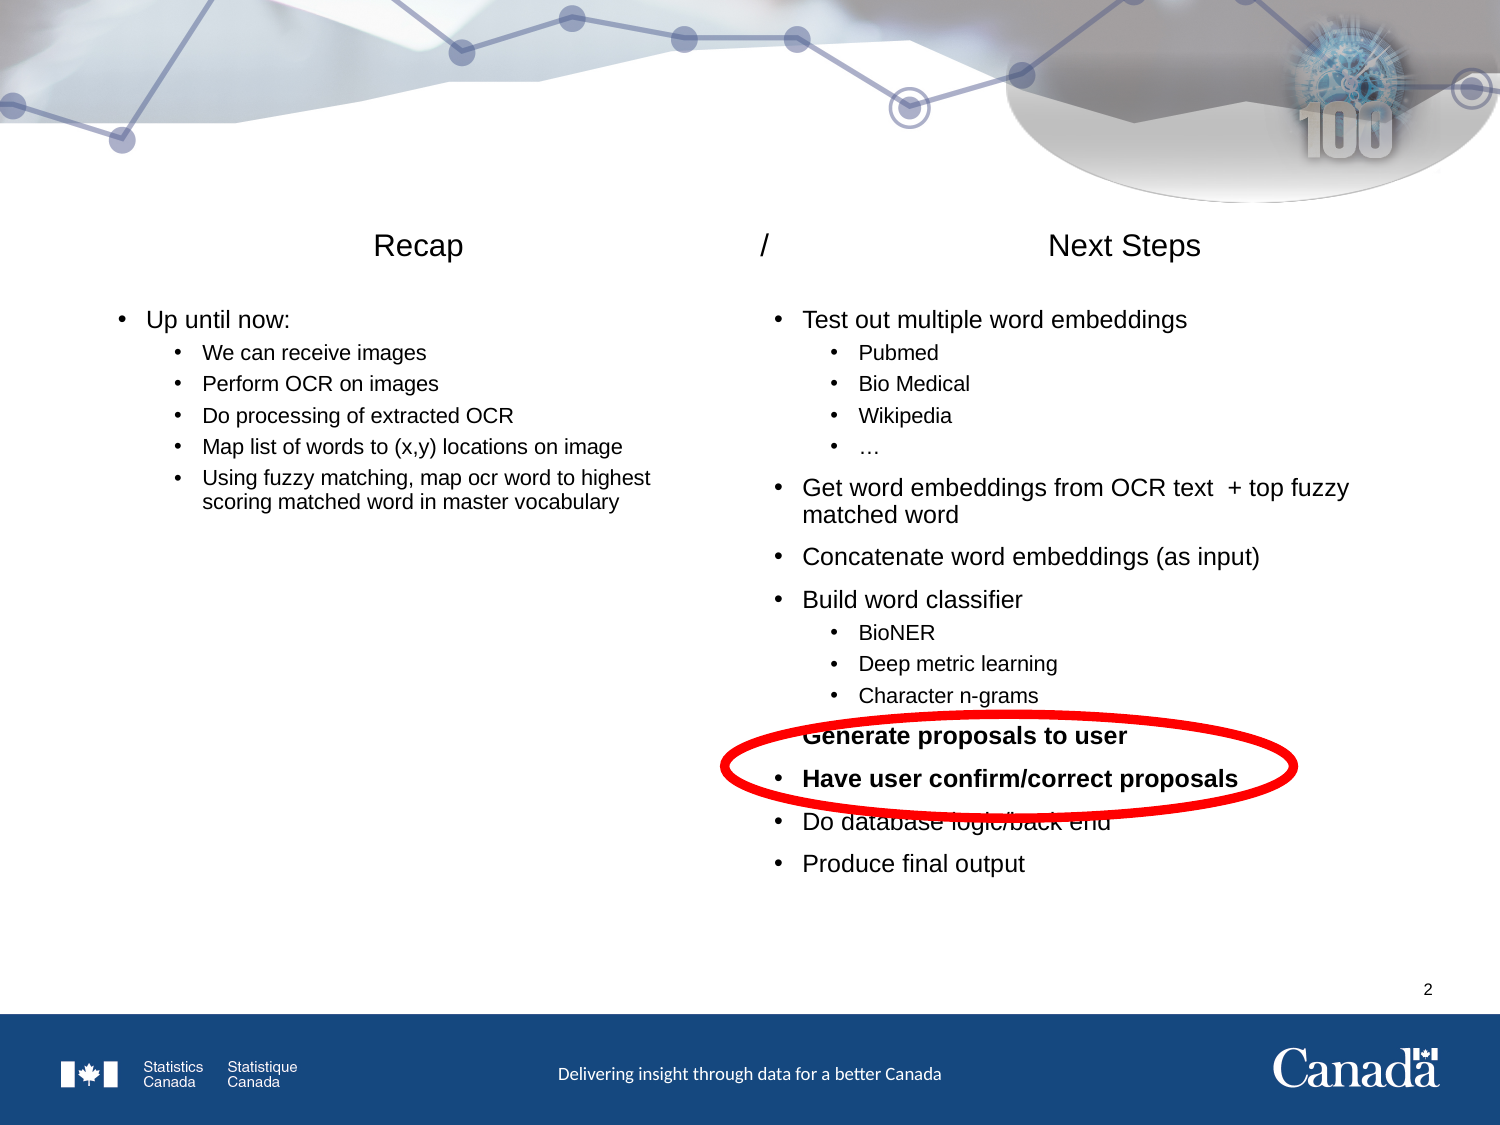

# Recap                                  /                                Next Steps
Up until now:
We can receive images
Perform OCR on images
Do processing of extracted OCR
Map list of words to (x,y) locations on image
Using fuzzy matching, map ocr word to highest scoring matched word in master vocabulary

Test out multiple word embeddings
Pubmed
Bio Medical
Wikipedia
…
Get word embeddings from OCR text  + top fuzzy matched word
Concatenate word embeddings (as input)
Build word classifier
BioNER
Deep metric learning
Character n-grams
Generate proposals to user
Have user confirm/correct proposals
Do database logic/back end
Produce final output

2